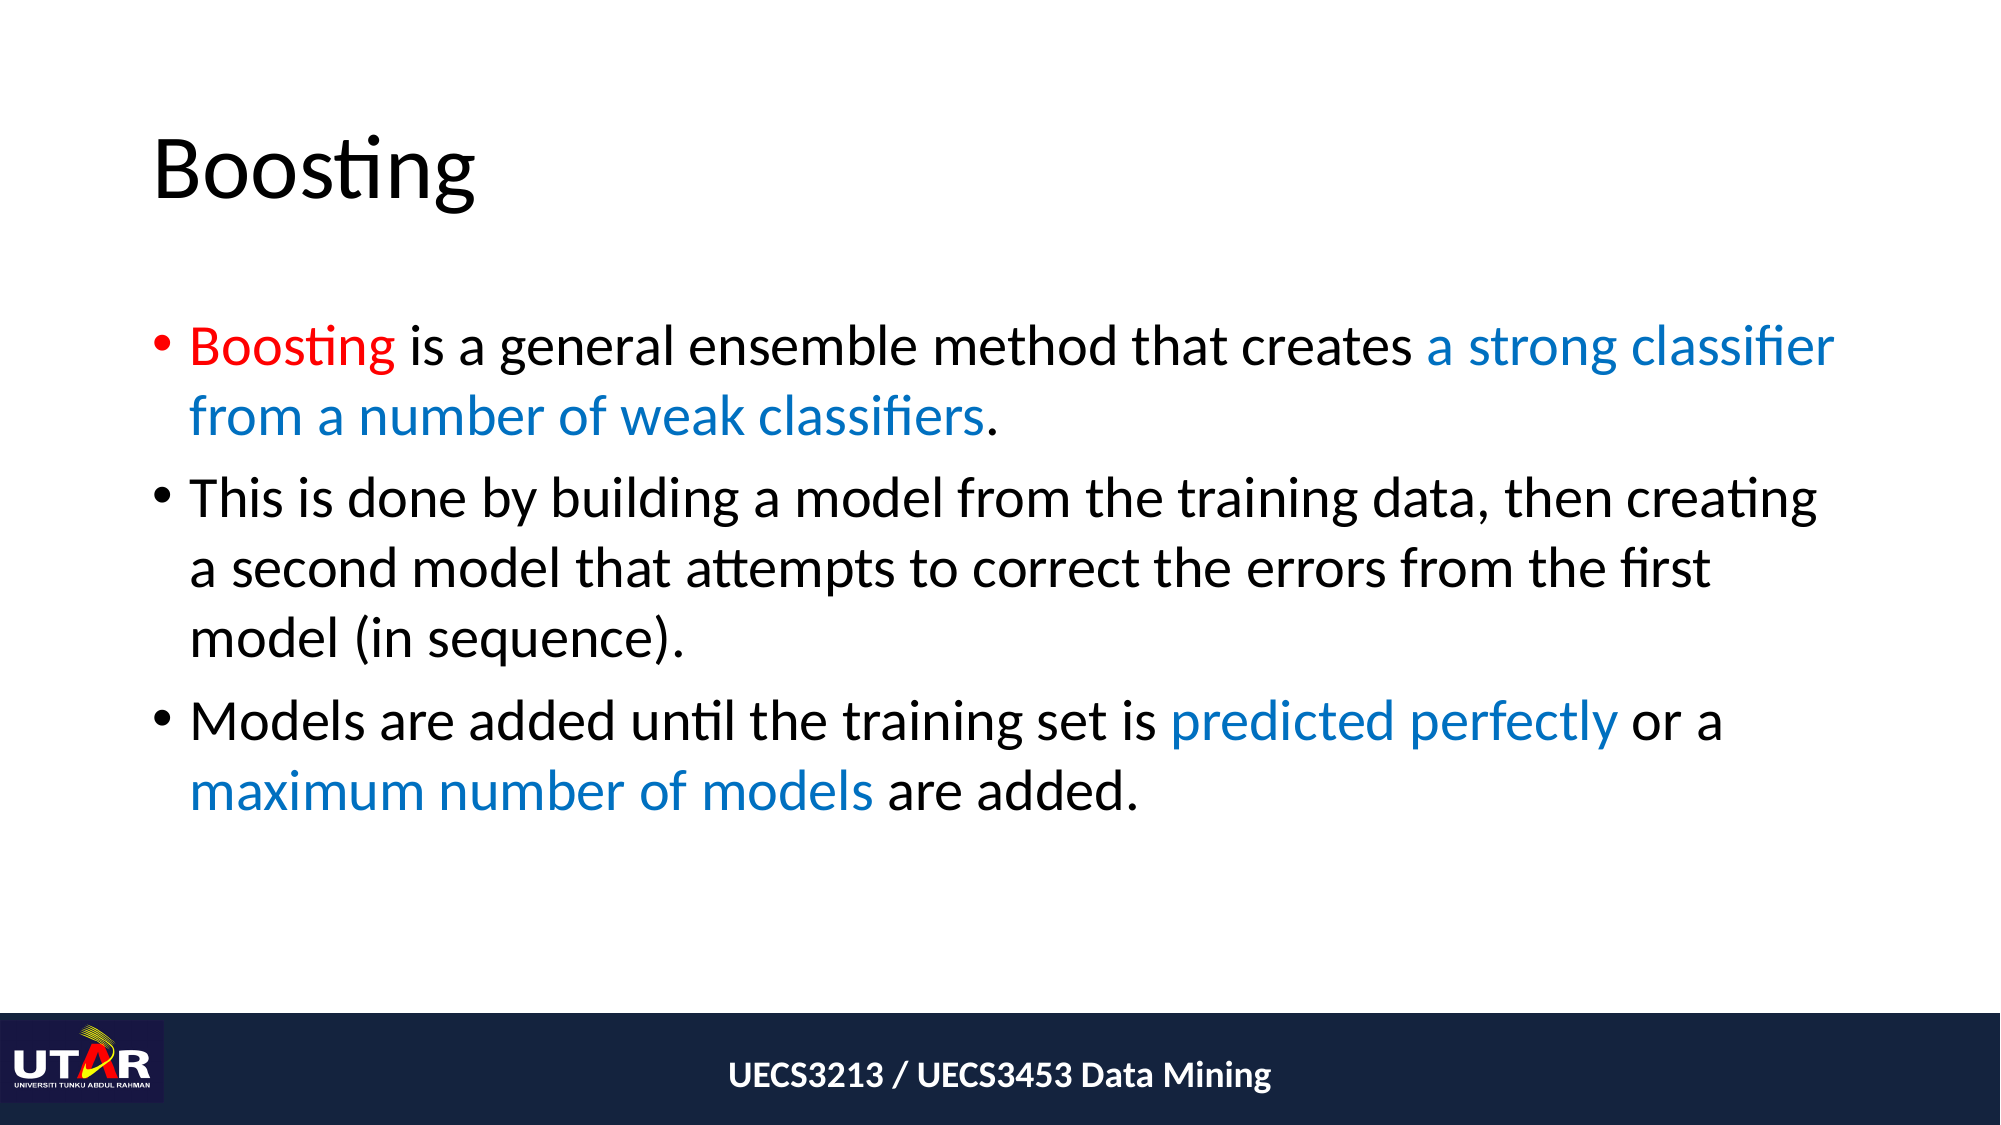

# Boosting
Boosting is a general ensemble method that creates a strong classifier from a number of weak classifiers.
This is done by building a model from the training data, then creating a second model that attempts to correct the errors from the first model (in sequence).
Models are added until the training set is predicted perfectly or a maximum number of models are added.

UECS3213 / UECS3453 Data Mining
97